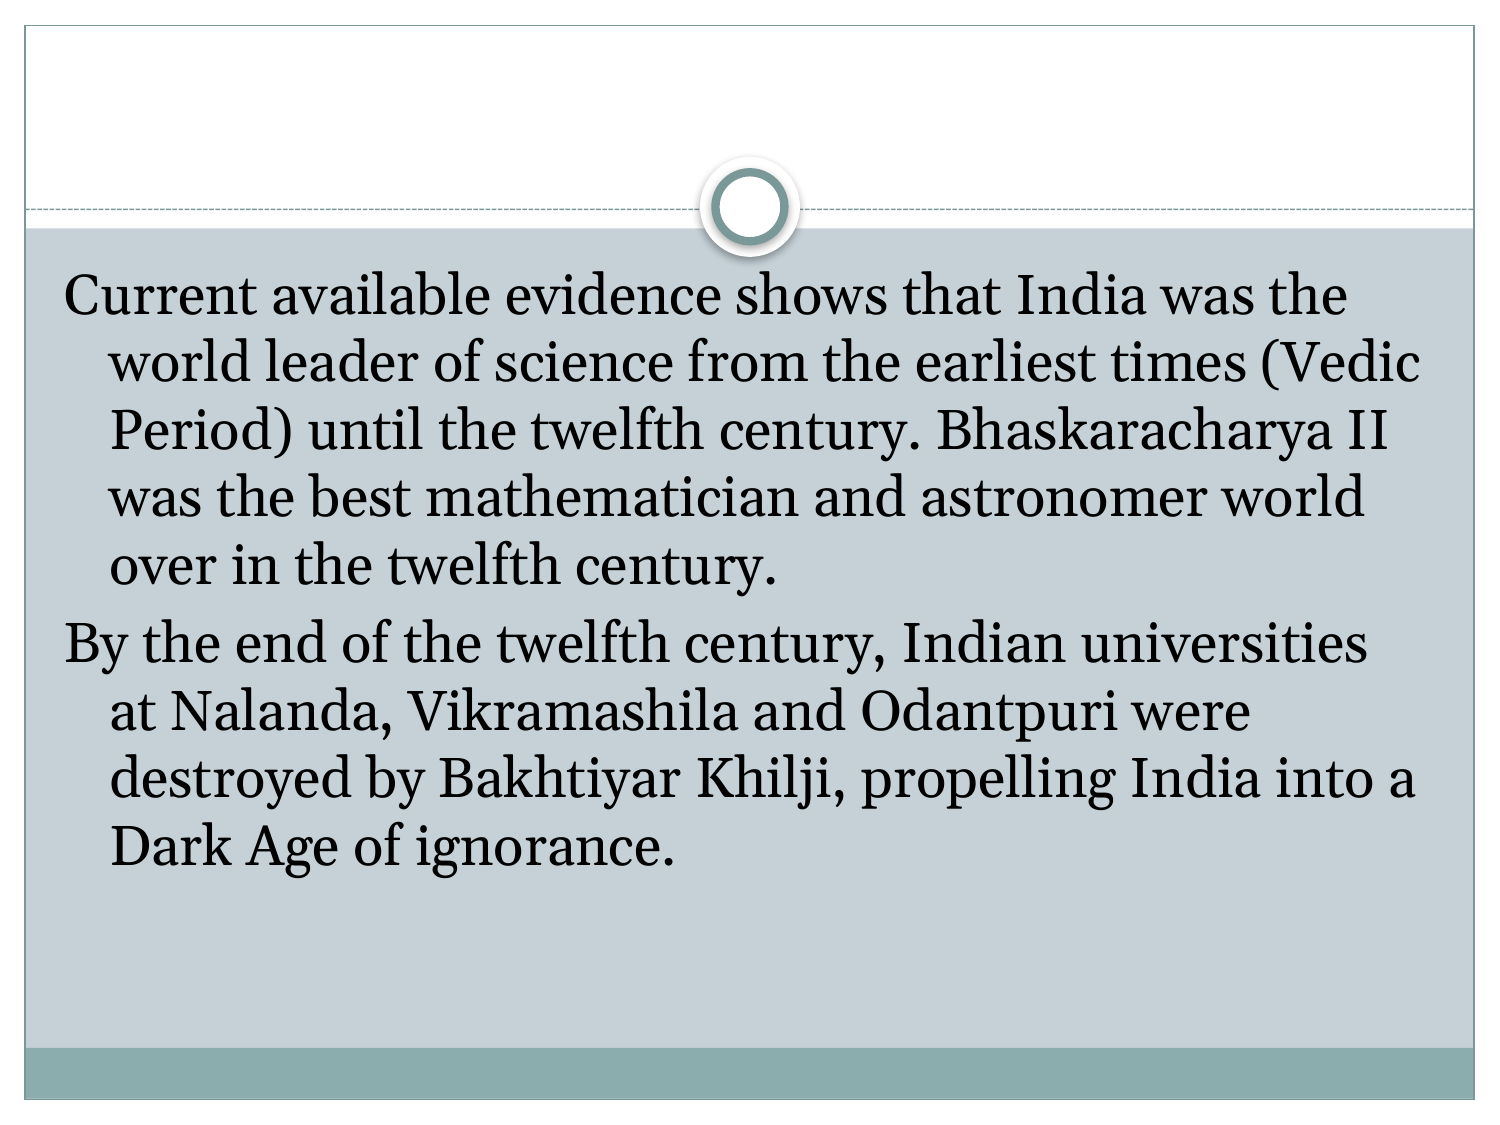

#
Current available evidence shows that India was the world leader of science from the earliest times (Vedic Period) until the twelfth century. Bhaskaracharya II was the best mathematician and astronomer world over in the twelfth century.
By the end of the twelfth century, Indian universities at Nalanda, Vikramashila and Odantpuri were destroyed by Bakhtiyar Khilji, propelling India into a Dark Age of ignorance.